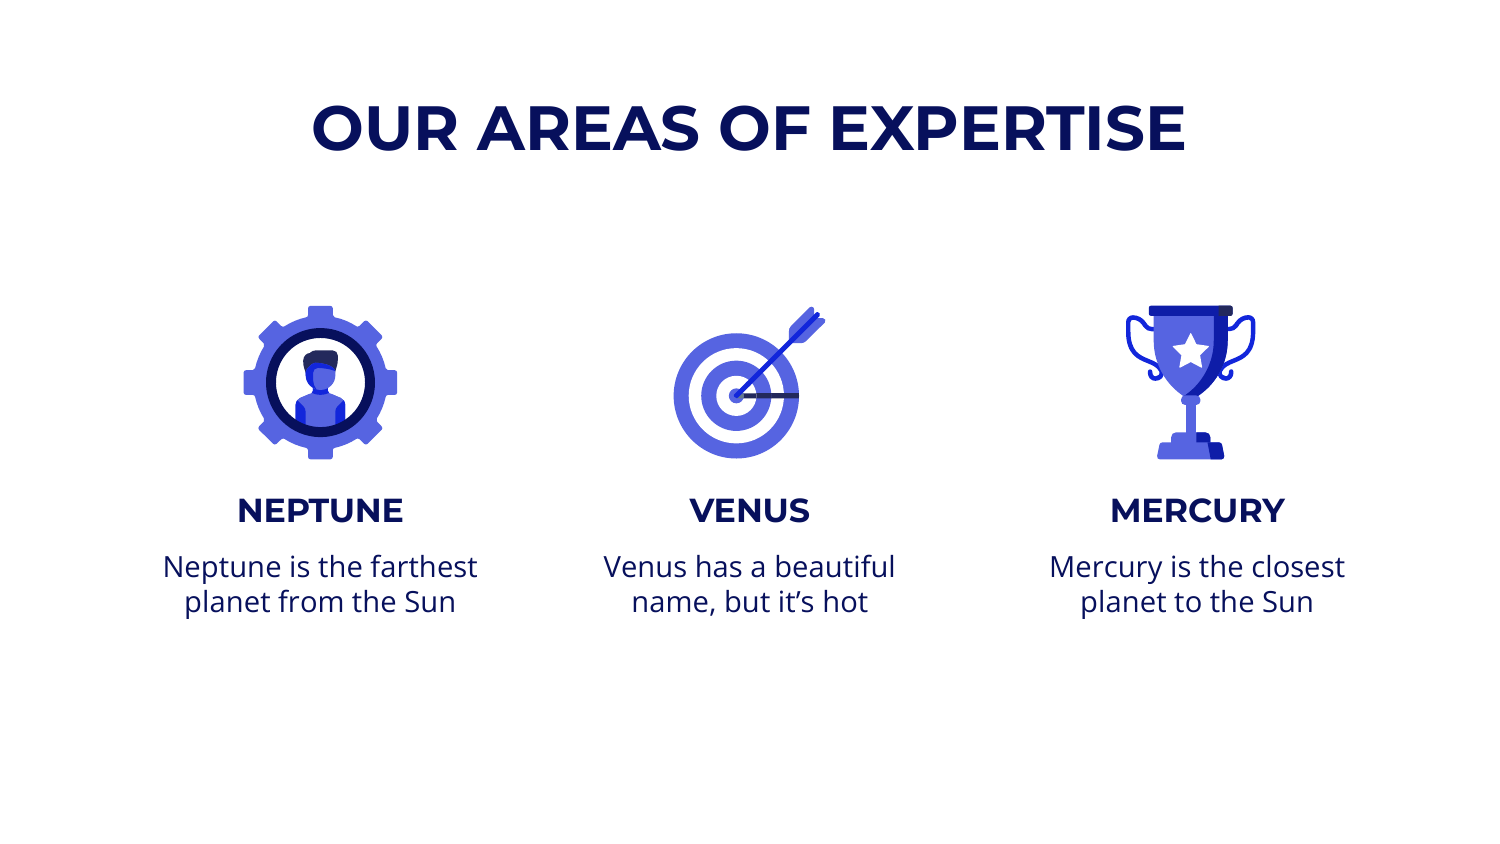

# OUR AREAS OF EXPERTISE

MERCURY
VENUS
NEPTUNE
Mercury is the closest
planet to the Sun

Venus has a beautiful name, but it’s hot
Neptune is the farthest
planet from the Sun